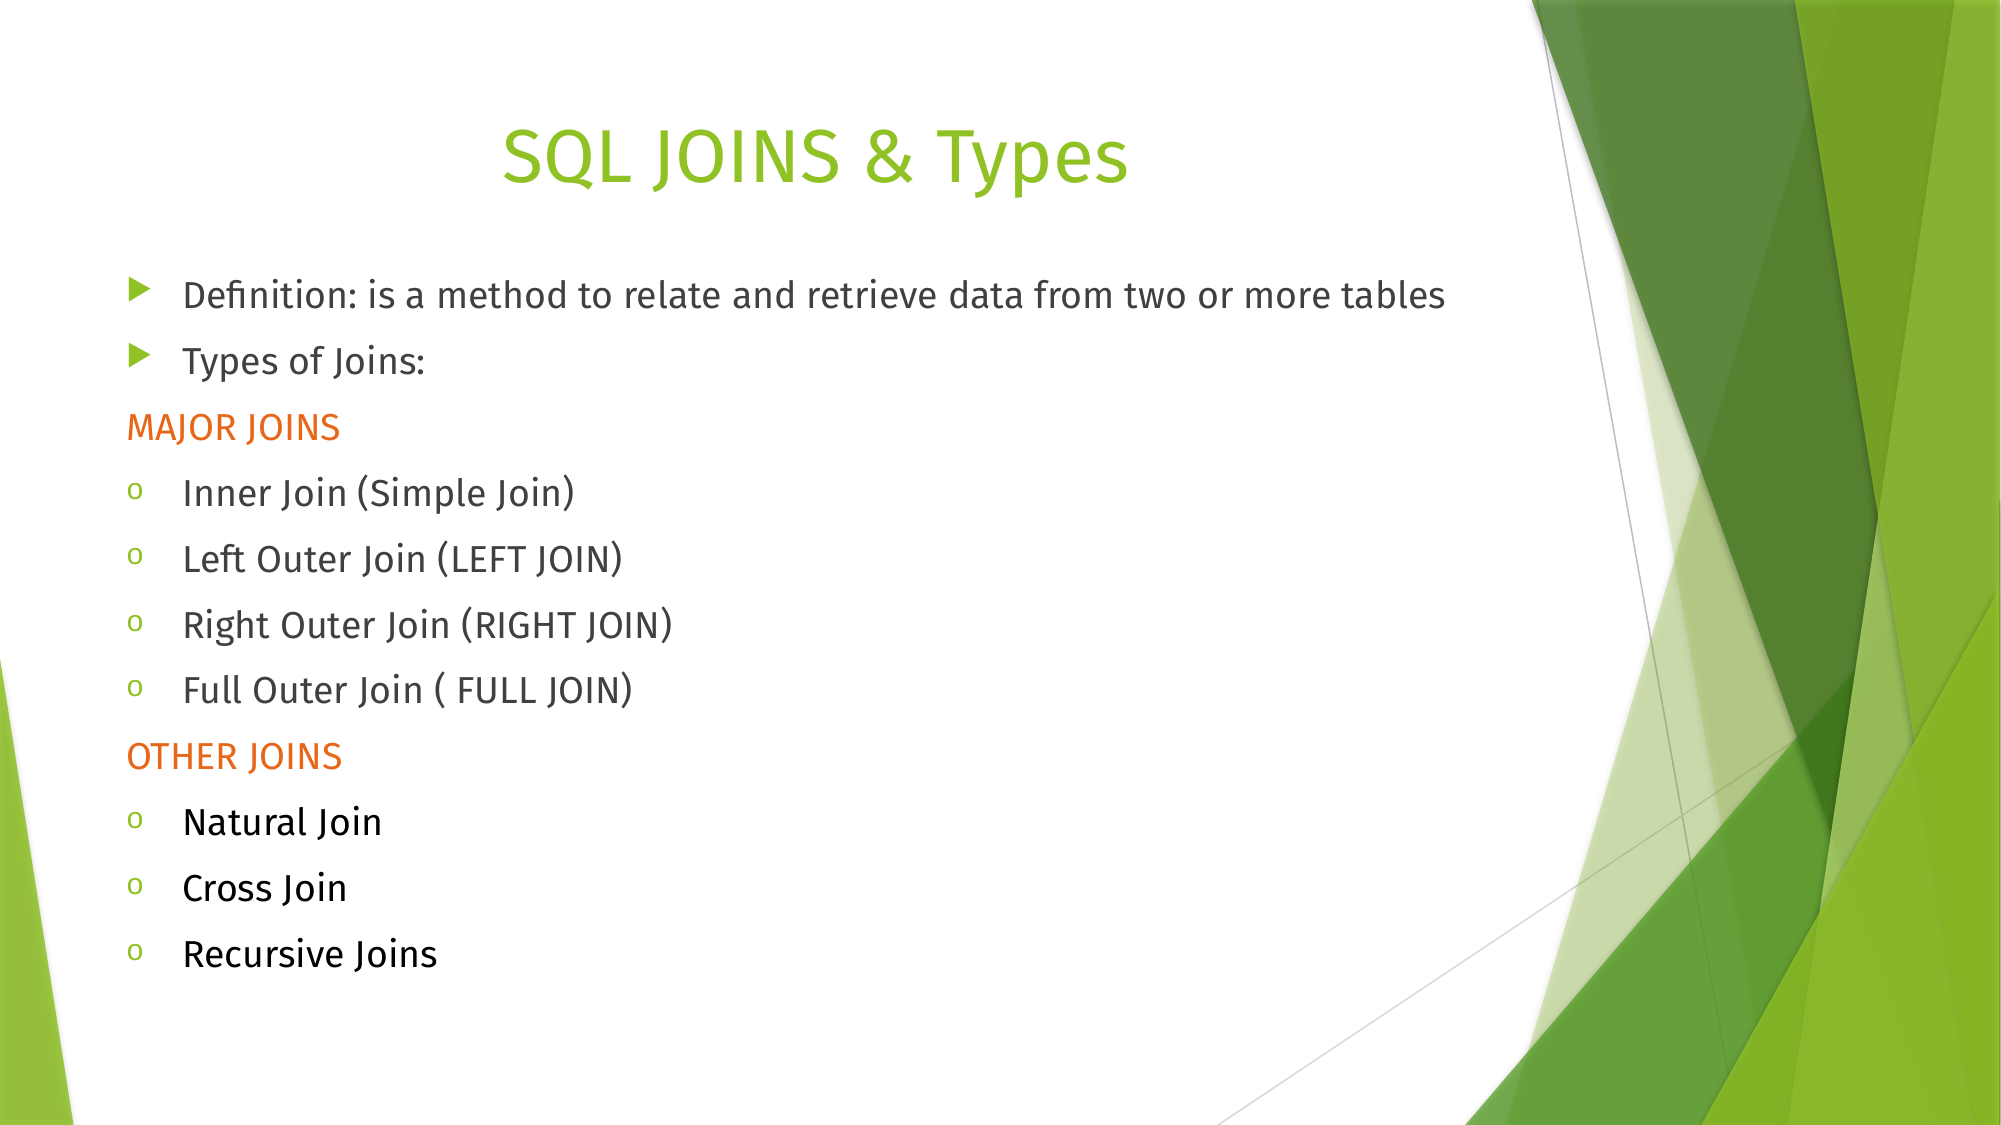

# SQL JOINS & Types
Definition: is a method to relate and retrieve data from two or more tables
Types of Joins:
MAJOR JOINS
Inner Join (Simple Join)
Left Outer Join (LEFT JOIN)
Right Outer Join (RIGHT JOIN)
Full Outer Join ( FULL JOIN)
OTHER JOINS
Natural Join
Cross Join
Recursive Joins